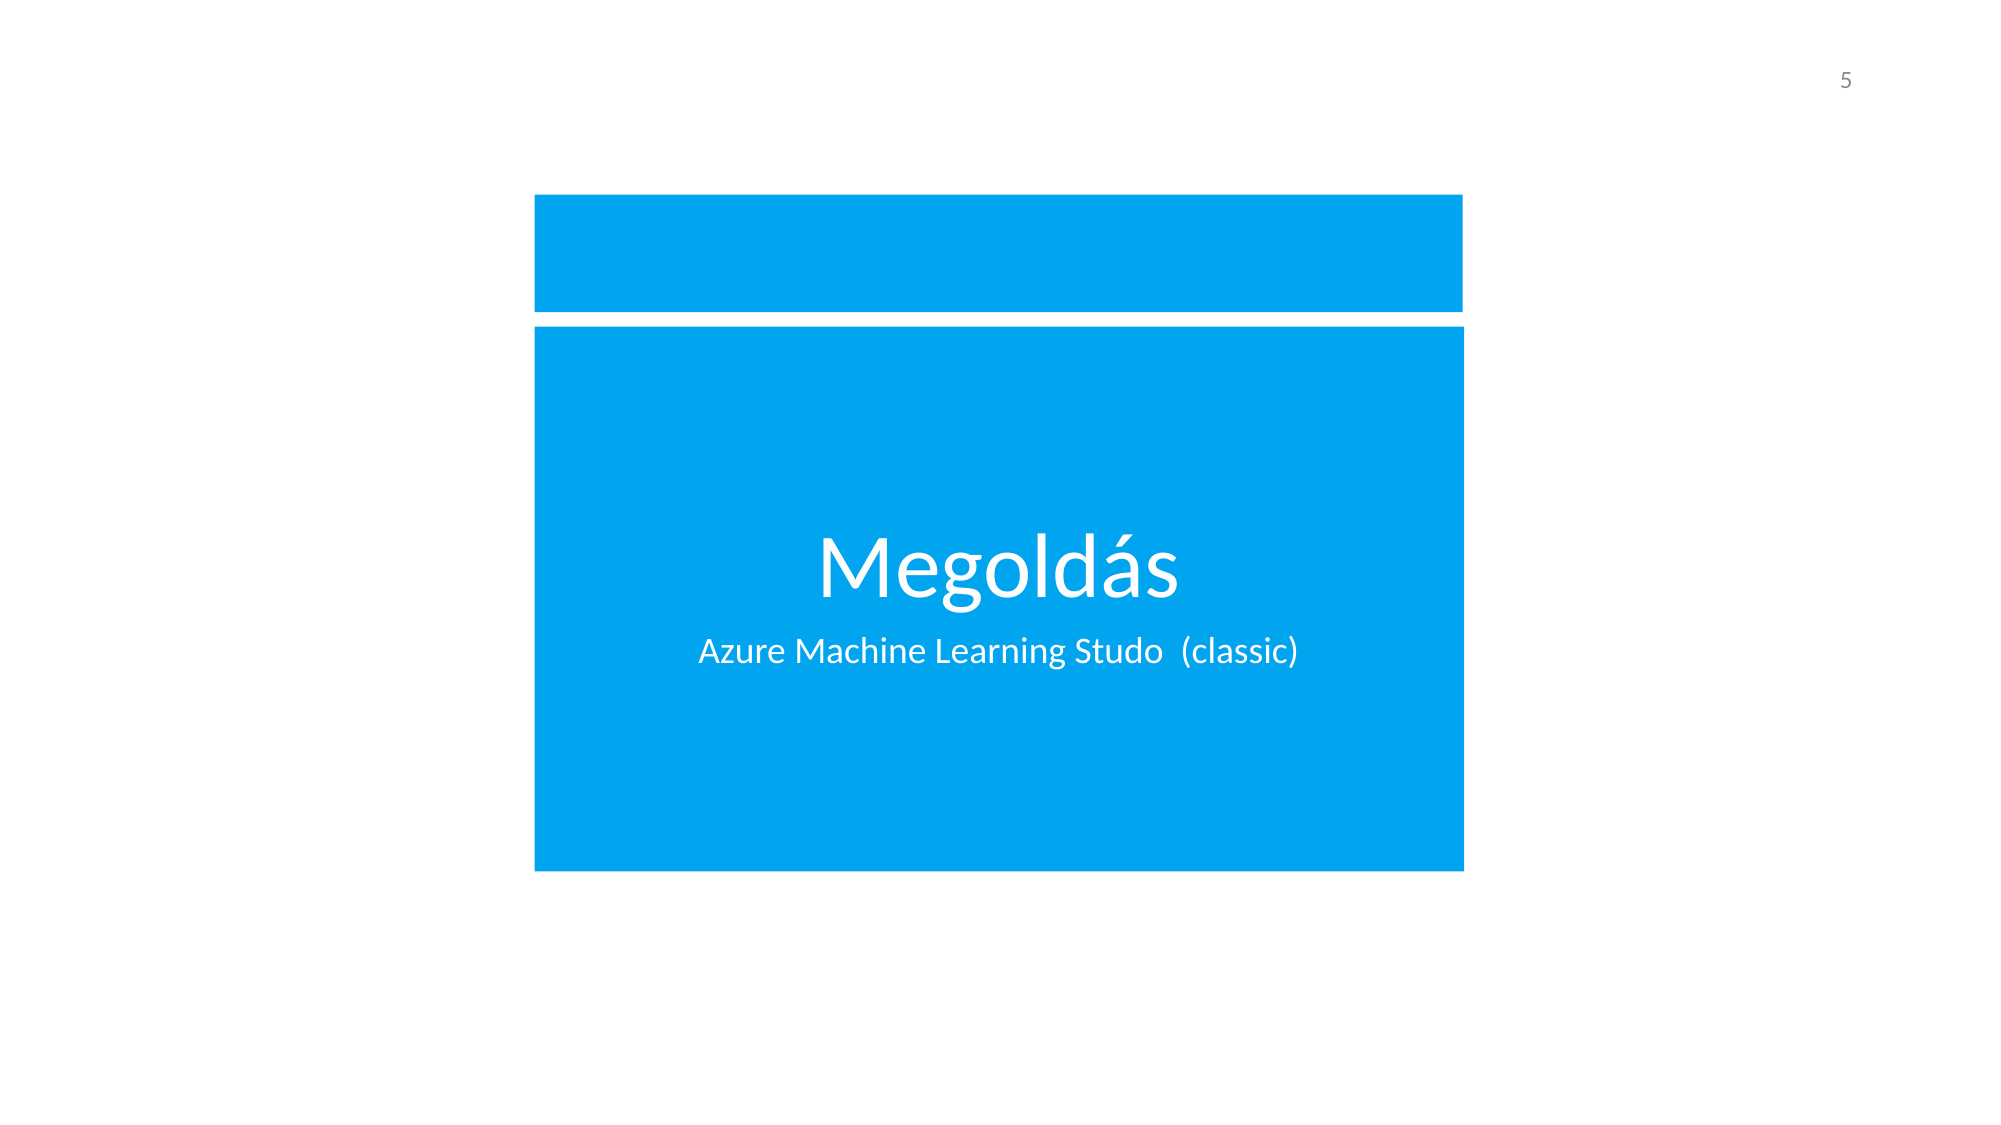

5
# Megoldás
Azure Machine Learning Studo  (classic)